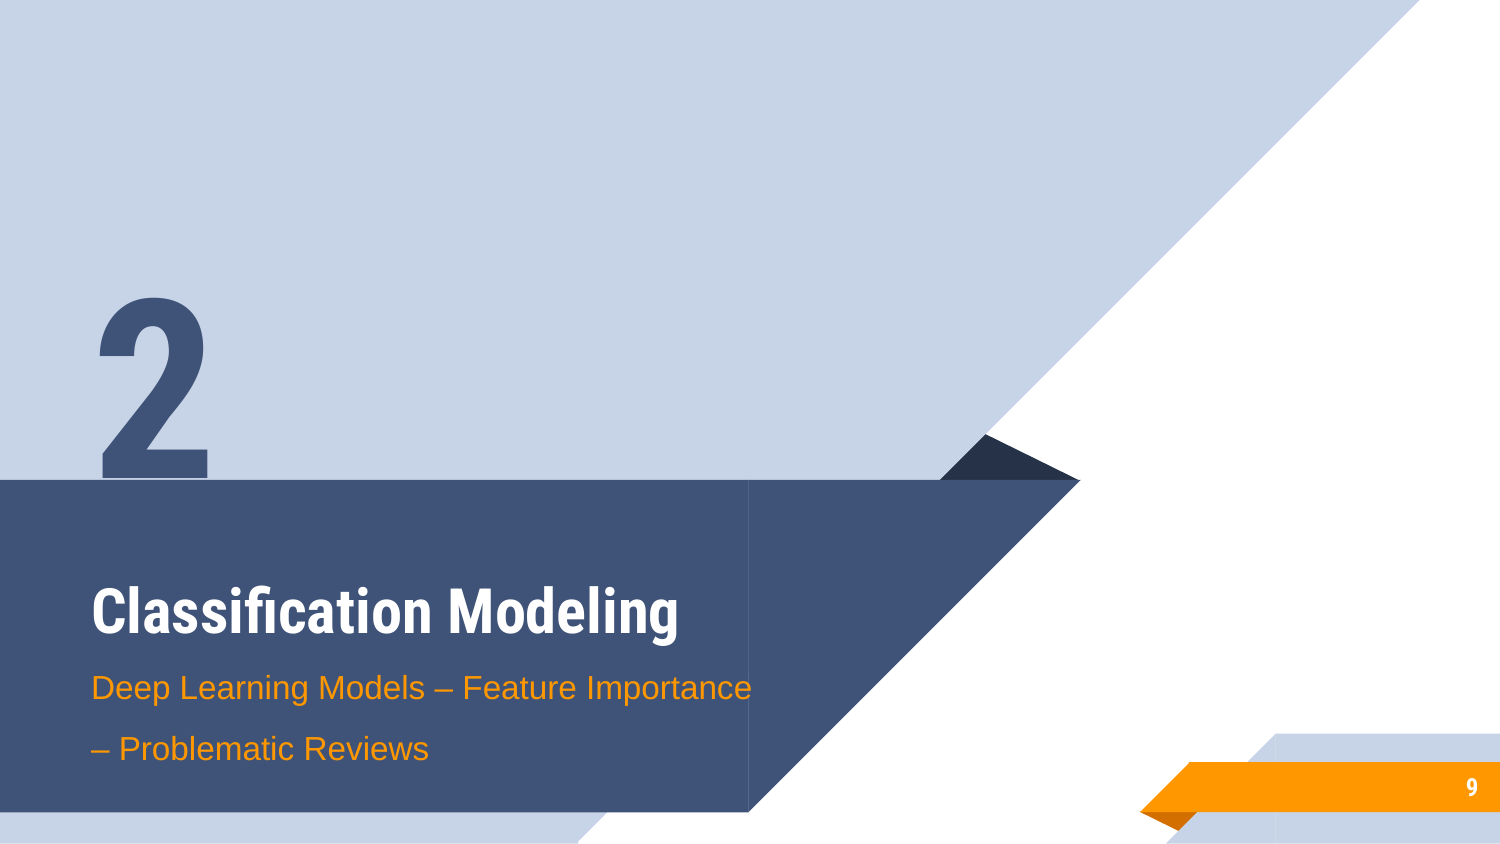

2
# Classification Modeling
Deep Learning Models – Feature Importance
– Problematic Reviews
9